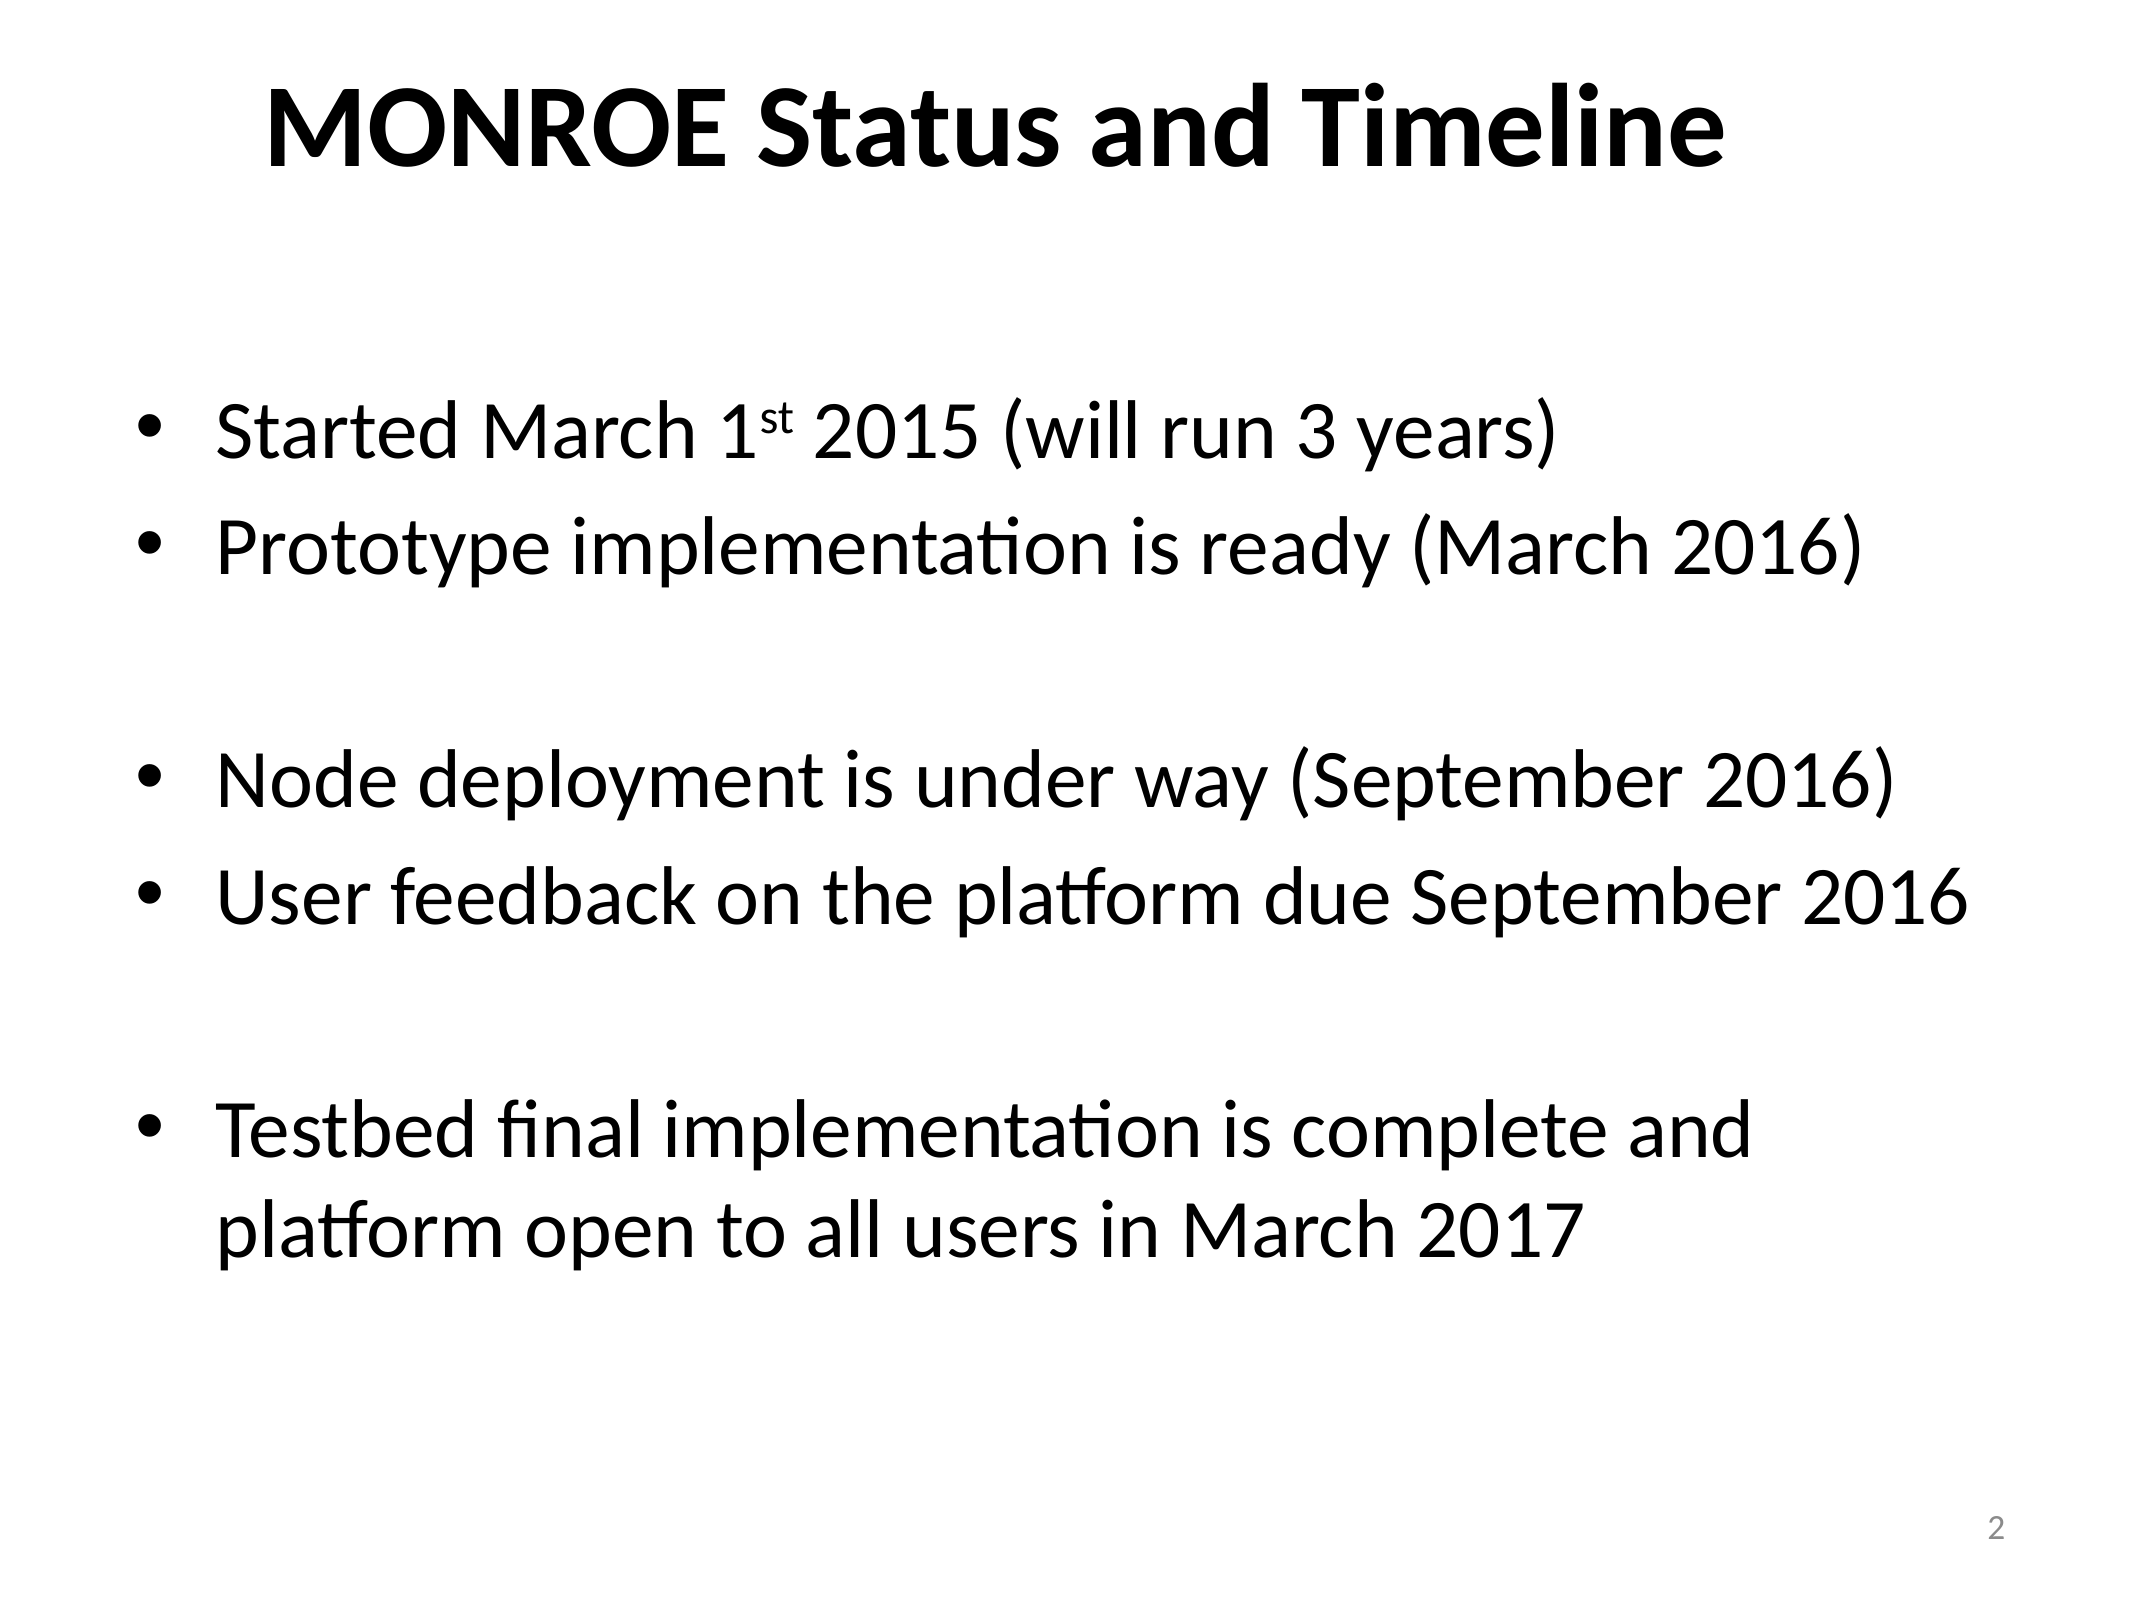

MONROE Status and Timeline

Started March 1st 2015 (will run 3 years)
Prototype implementation is ready (March 2016)

Node deployment is under way (September 2016)
User feedback on the platform due September 2016

Testbed final implementation is complete and platform open to all users in March 2017

2